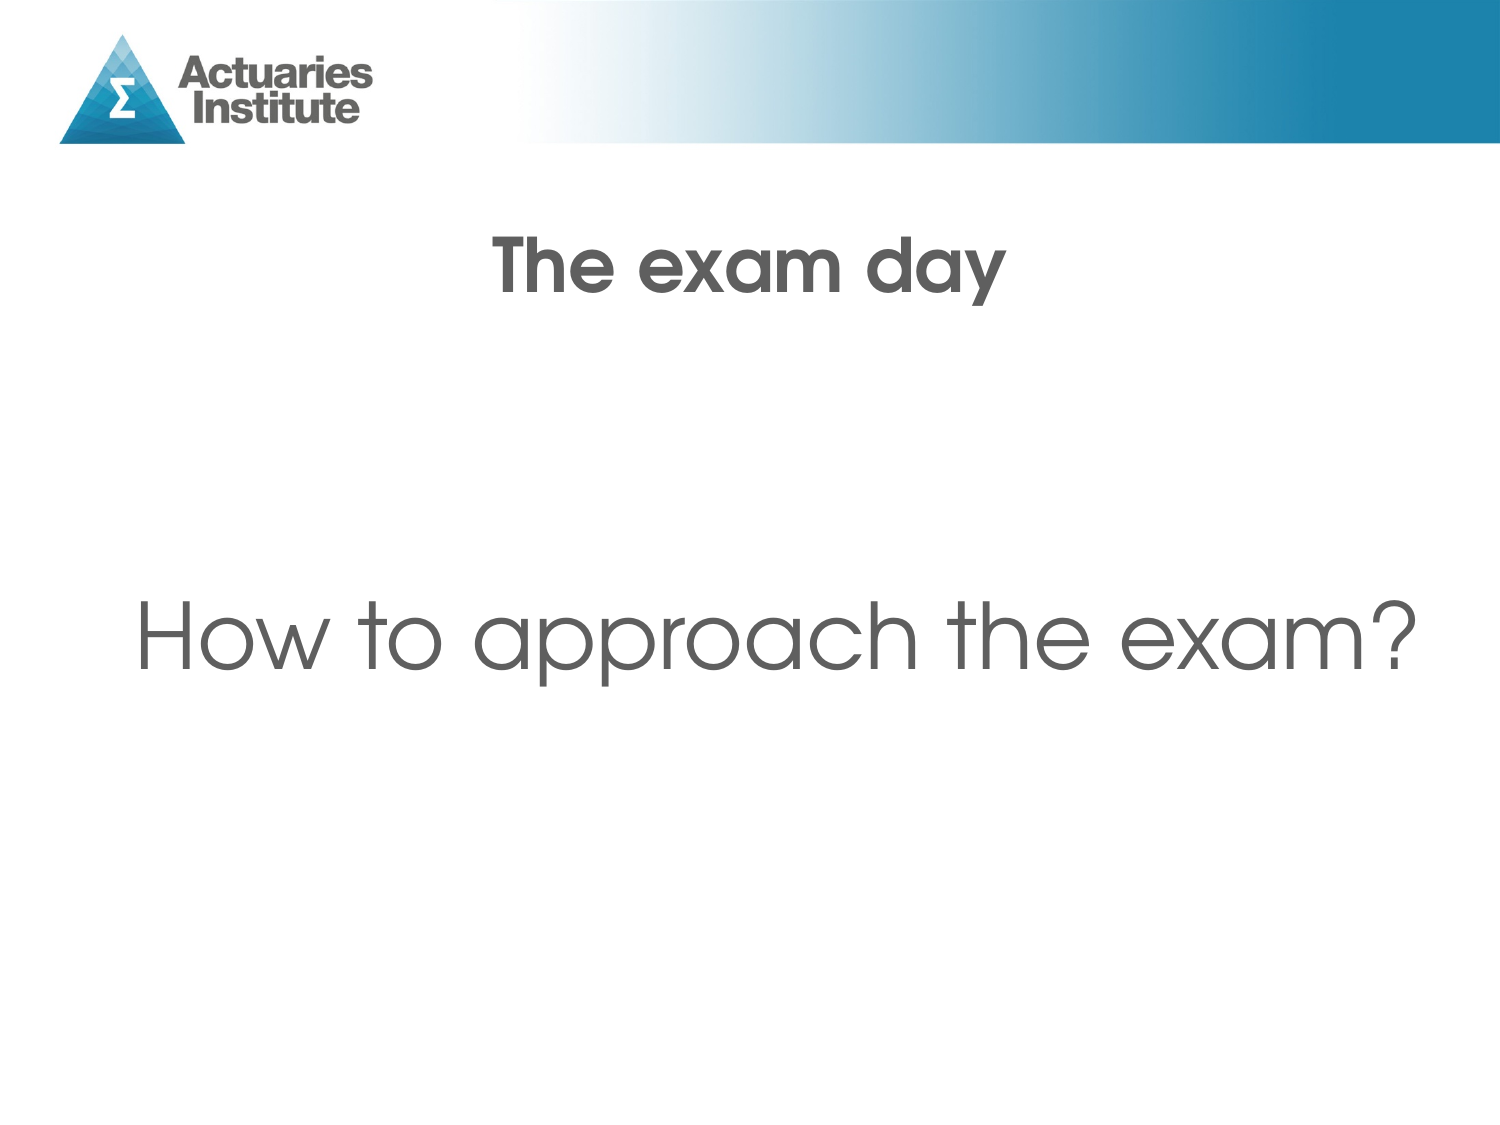

# The exam day

How to approach the exam?